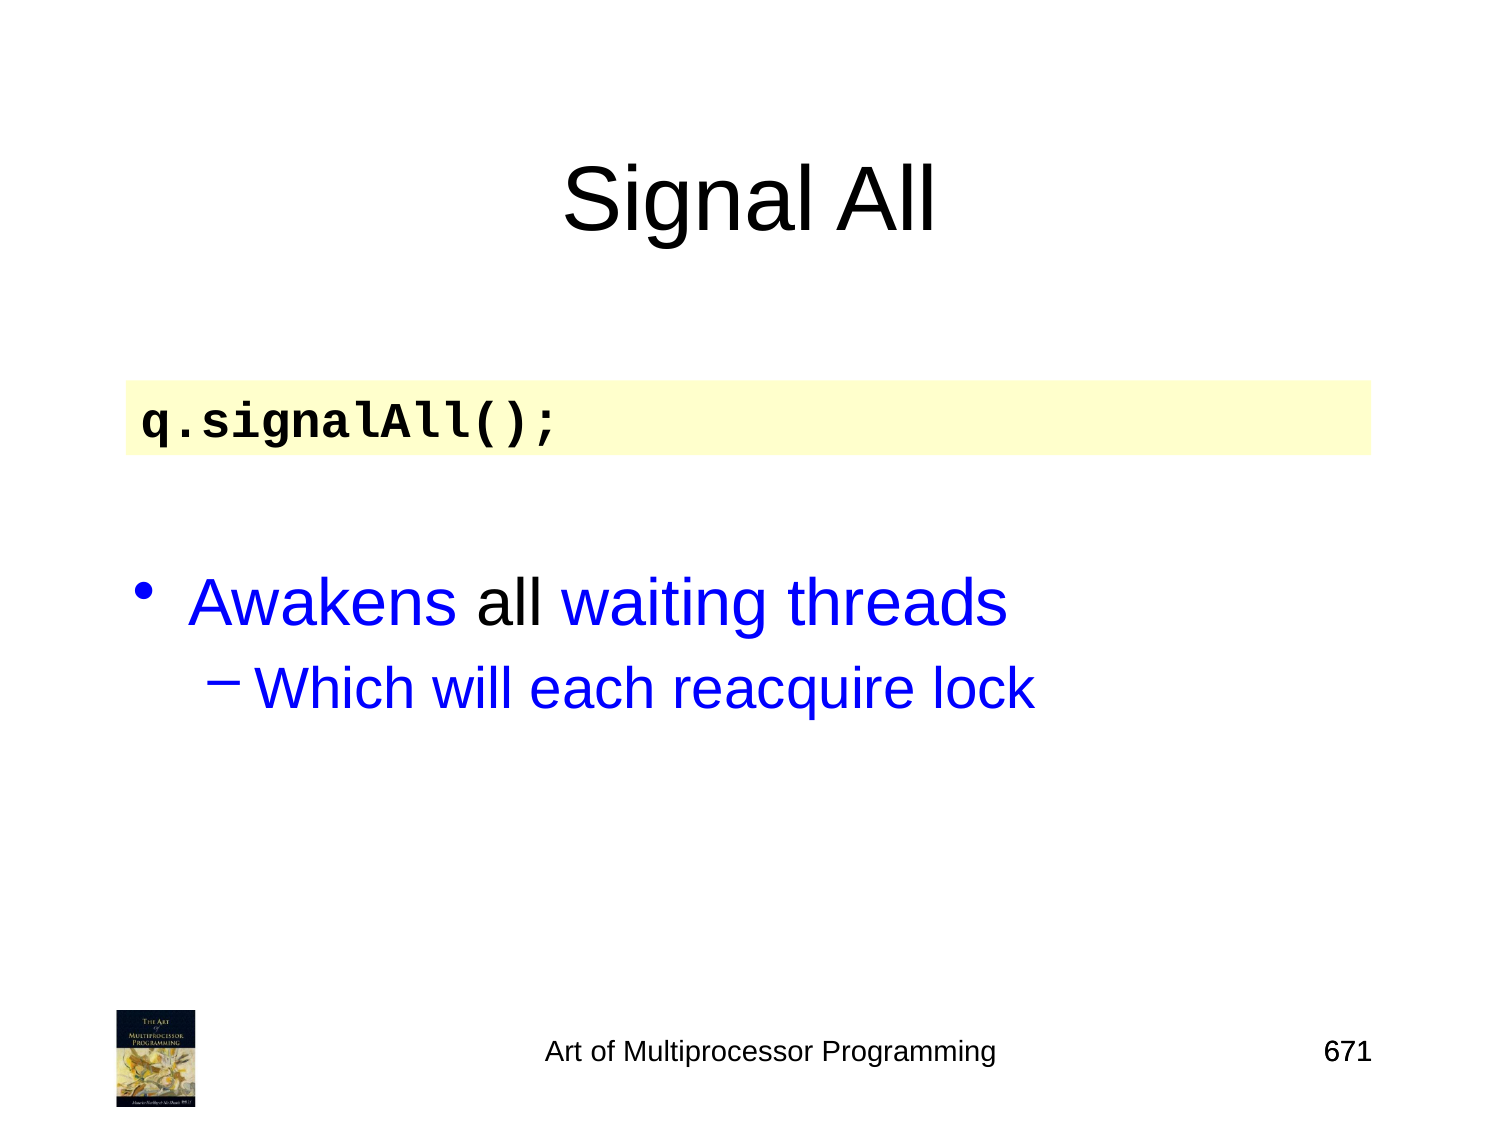

Signal All
q.signalAll();
Awakens all waiting threads
Which will each reacquire lock
Art of Multiprocessor Programming
671
671